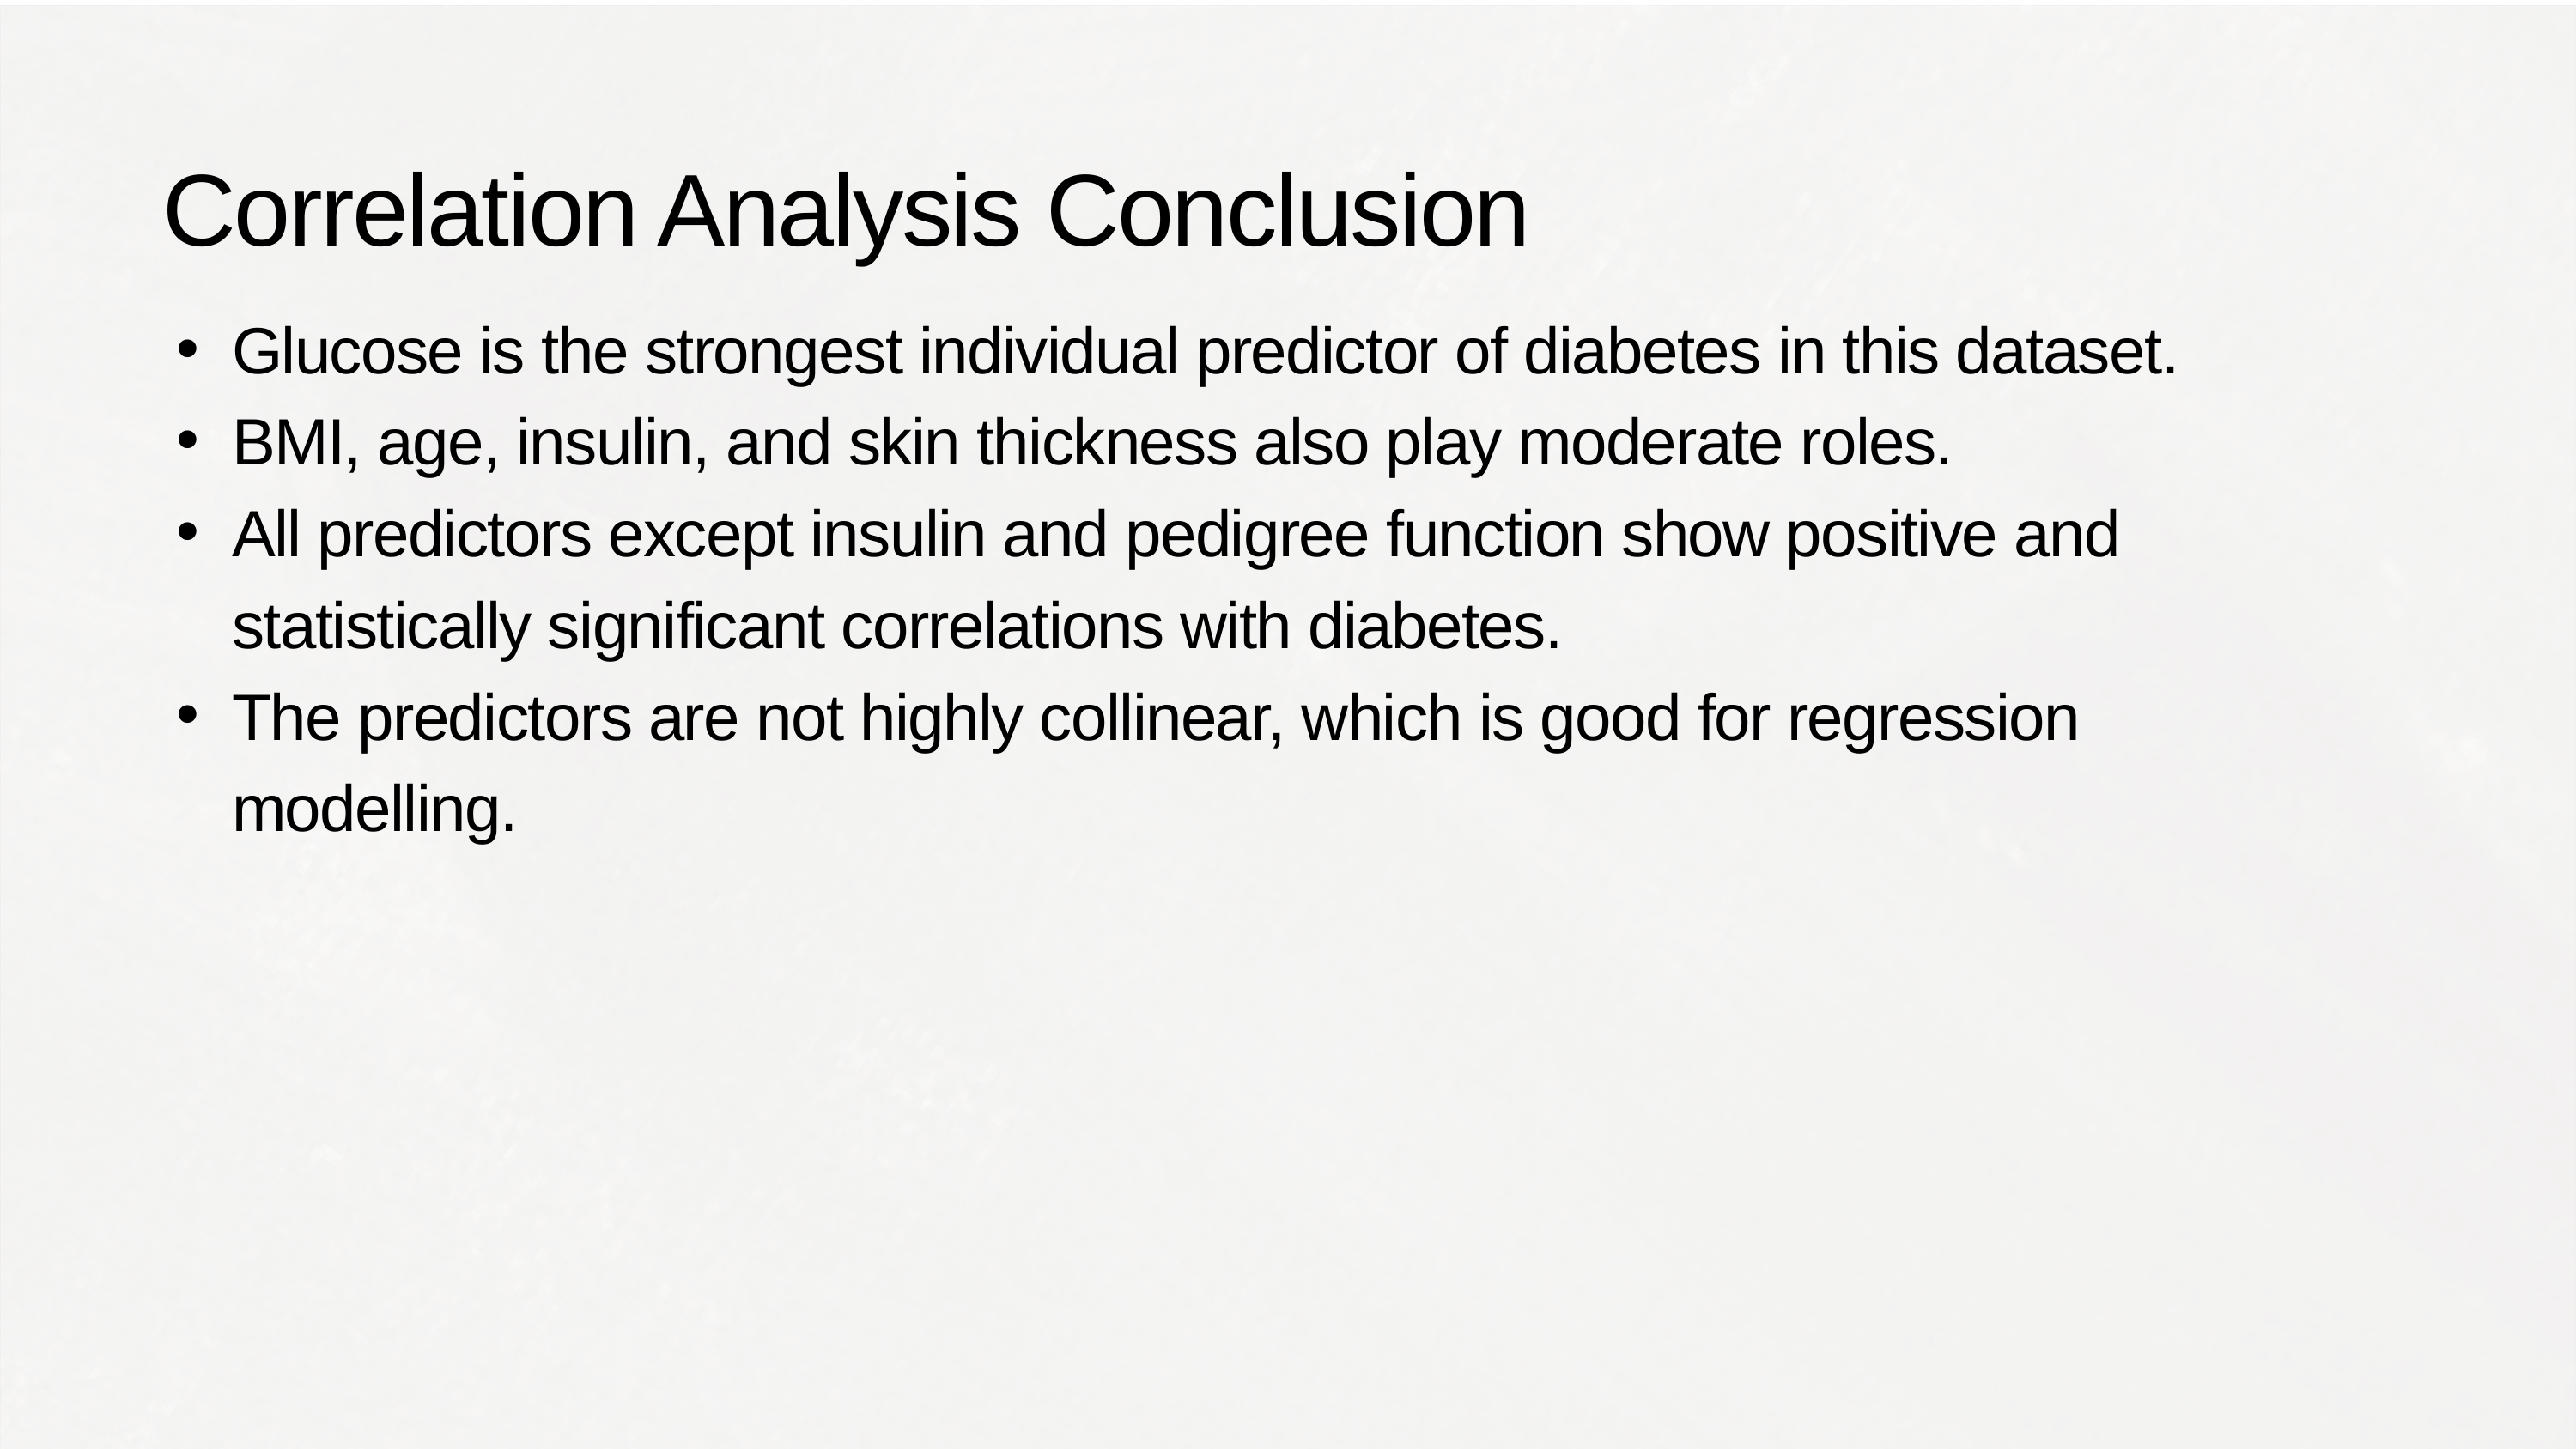

Correlation Analysis Conclusion​
Glucose is the strongest individual predictor of diabetes in this dataset.​
BMI, age, insulin, and skin thickness also play moderate roles.​
All predictors except insulin and pedigree function show positive and statistically significant correlations with diabetes.​
The predictors are not highly collinear, which is good for regression modelling.